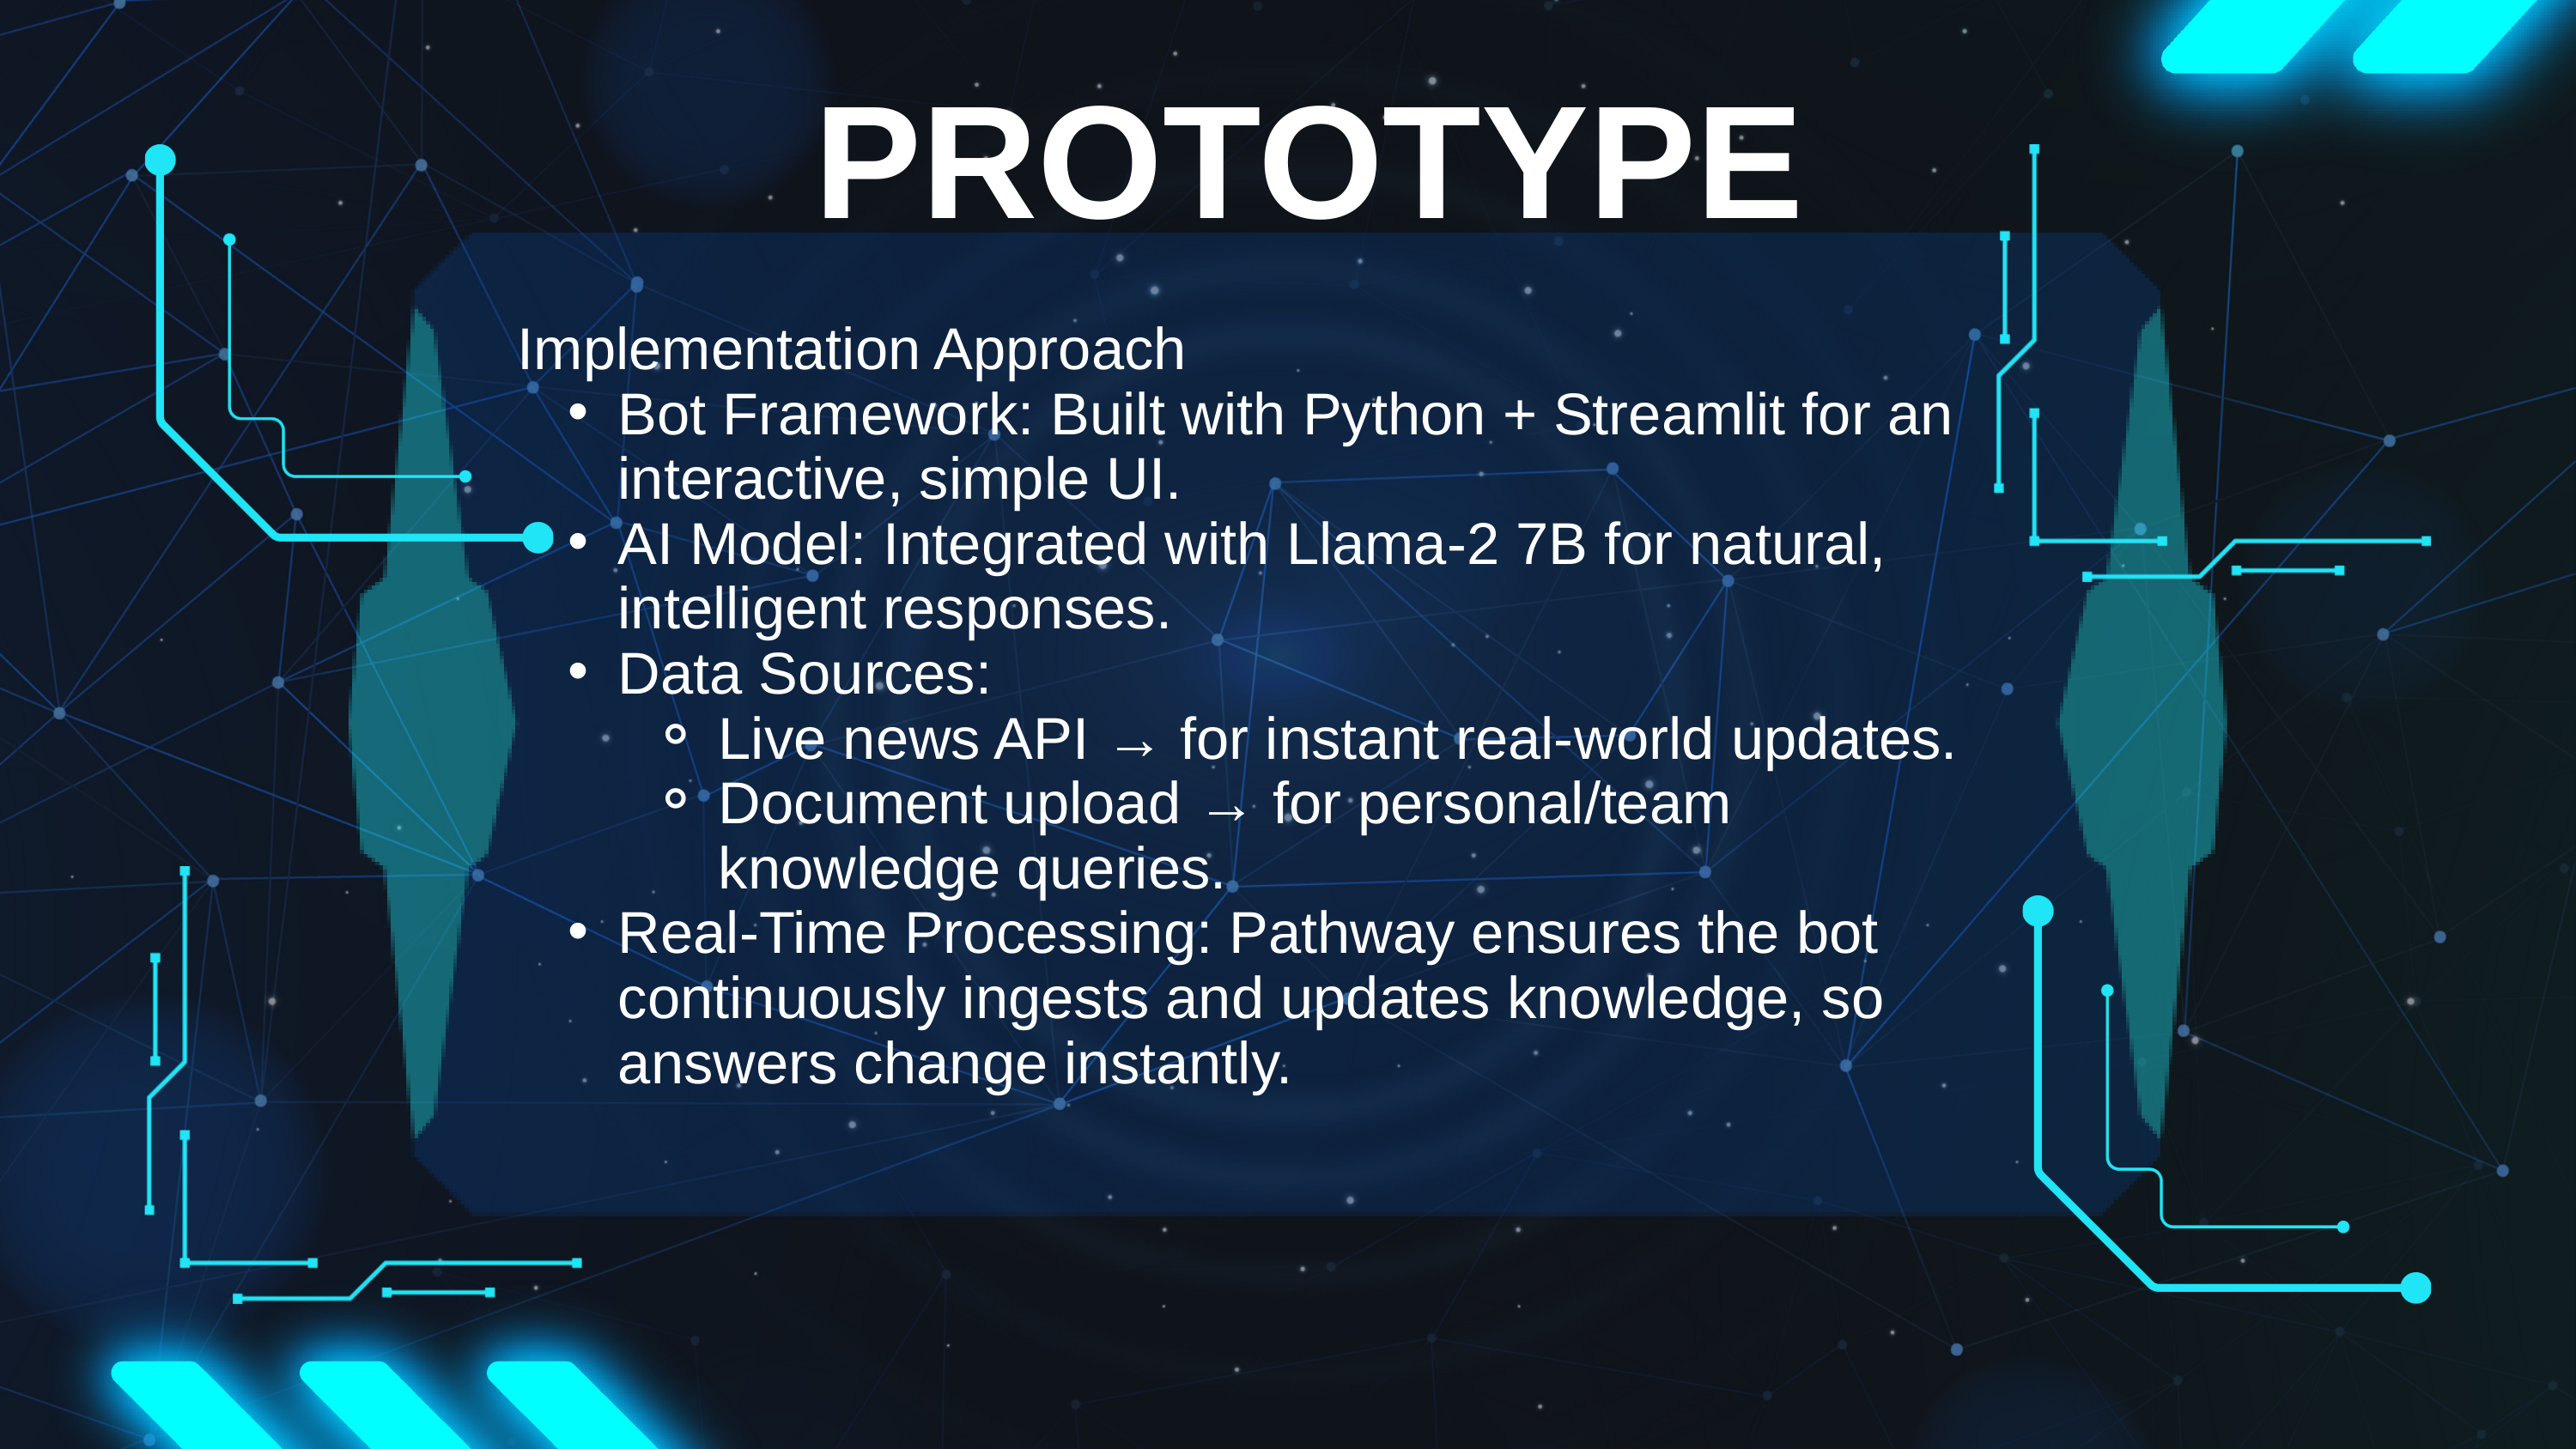

PROTOTYPE

Implementation Approach
Bot Framework: Built with Python + Streamlit for an interactive, simple UI.
AI Model: Integrated with Llama-2 7B for natural, intelligent responses.
Data Sources:
Live news API → for instant real-world updates.
Document upload → for personal/team knowledge queries.
Real-Time Processing: Pathway ensures the bot continuously ingests and updates knowledge, so answers change instantly.